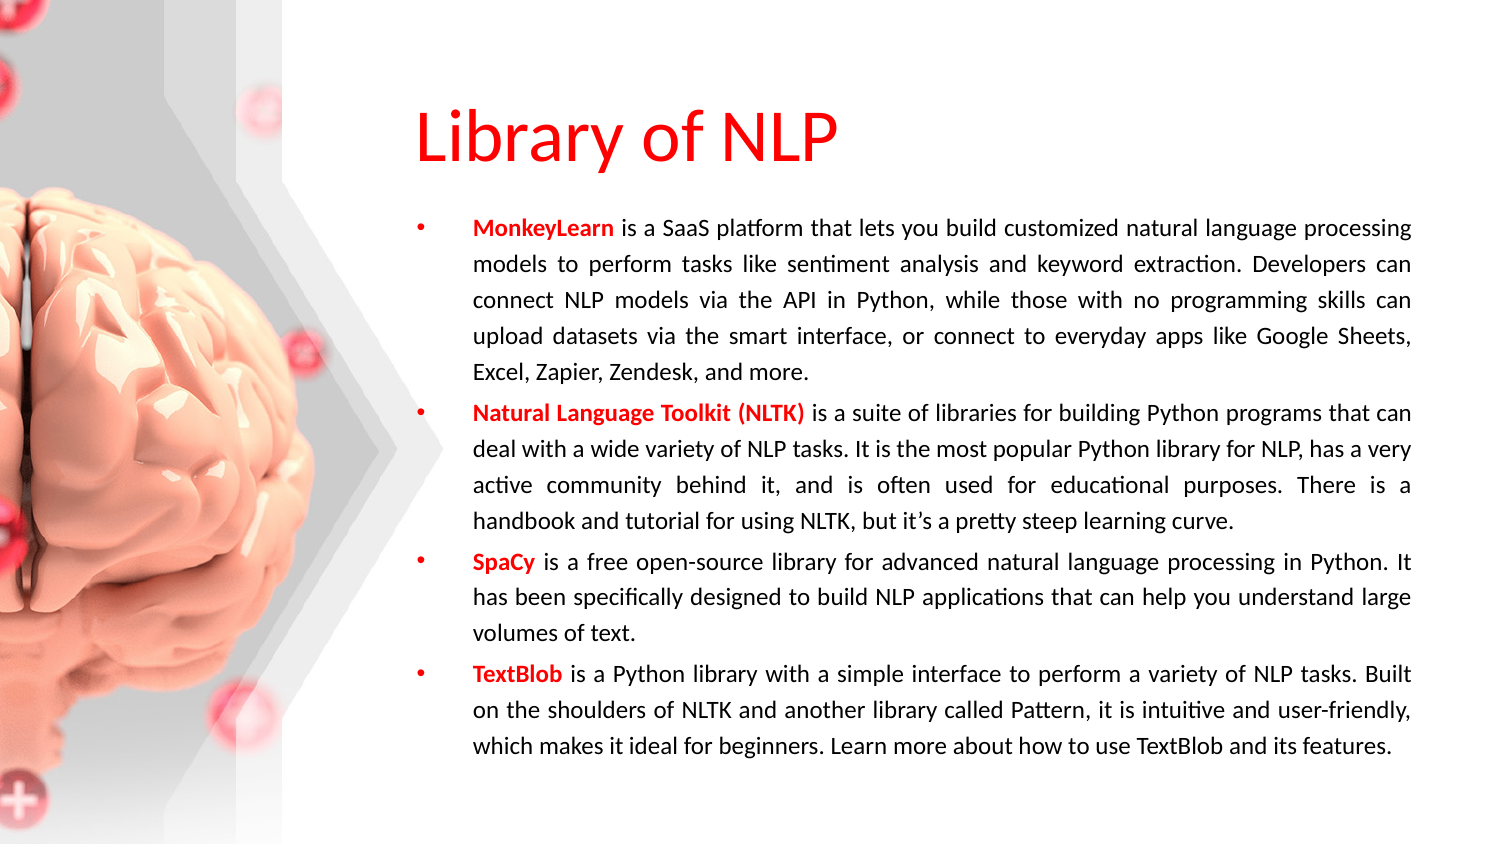

# Library of NLP
MonkeyLearn is a SaaS platform that lets you build customized natural language processing models to perform tasks like sentiment analysis and keyword extraction. Developers can connect NLP models via the API in Python, while those with no programming skills can upload datasets via the smart interface, or connect to everyday apps like Google Sheets, Excel, Zapier, Zendesk, and more.
Natural Language Toolkit (NLTK) is a suite of libraries for building Python programs that can deal with a wide variety of NLP tasks. It is the most popular Python library for NLP, has a very active community behind it, and is often used for educational purposes. There is a handbook and tutorial for using NLTK, but it’s a pretty steep learning curve.
SpaCy is a free open-source library for advanced natural language processing in Python. It has been specifically designed to build NLP applications that can help you understand large volumes of text.
TextBlob is a Python library with a simple interface to perform a variety of NLP tasks. Built on the shoulders of NLTK and another library called Pattern, it is intuitive and user-friendly, which makes it ideal for beginners. Learn more about how to use TextBlob and its features.